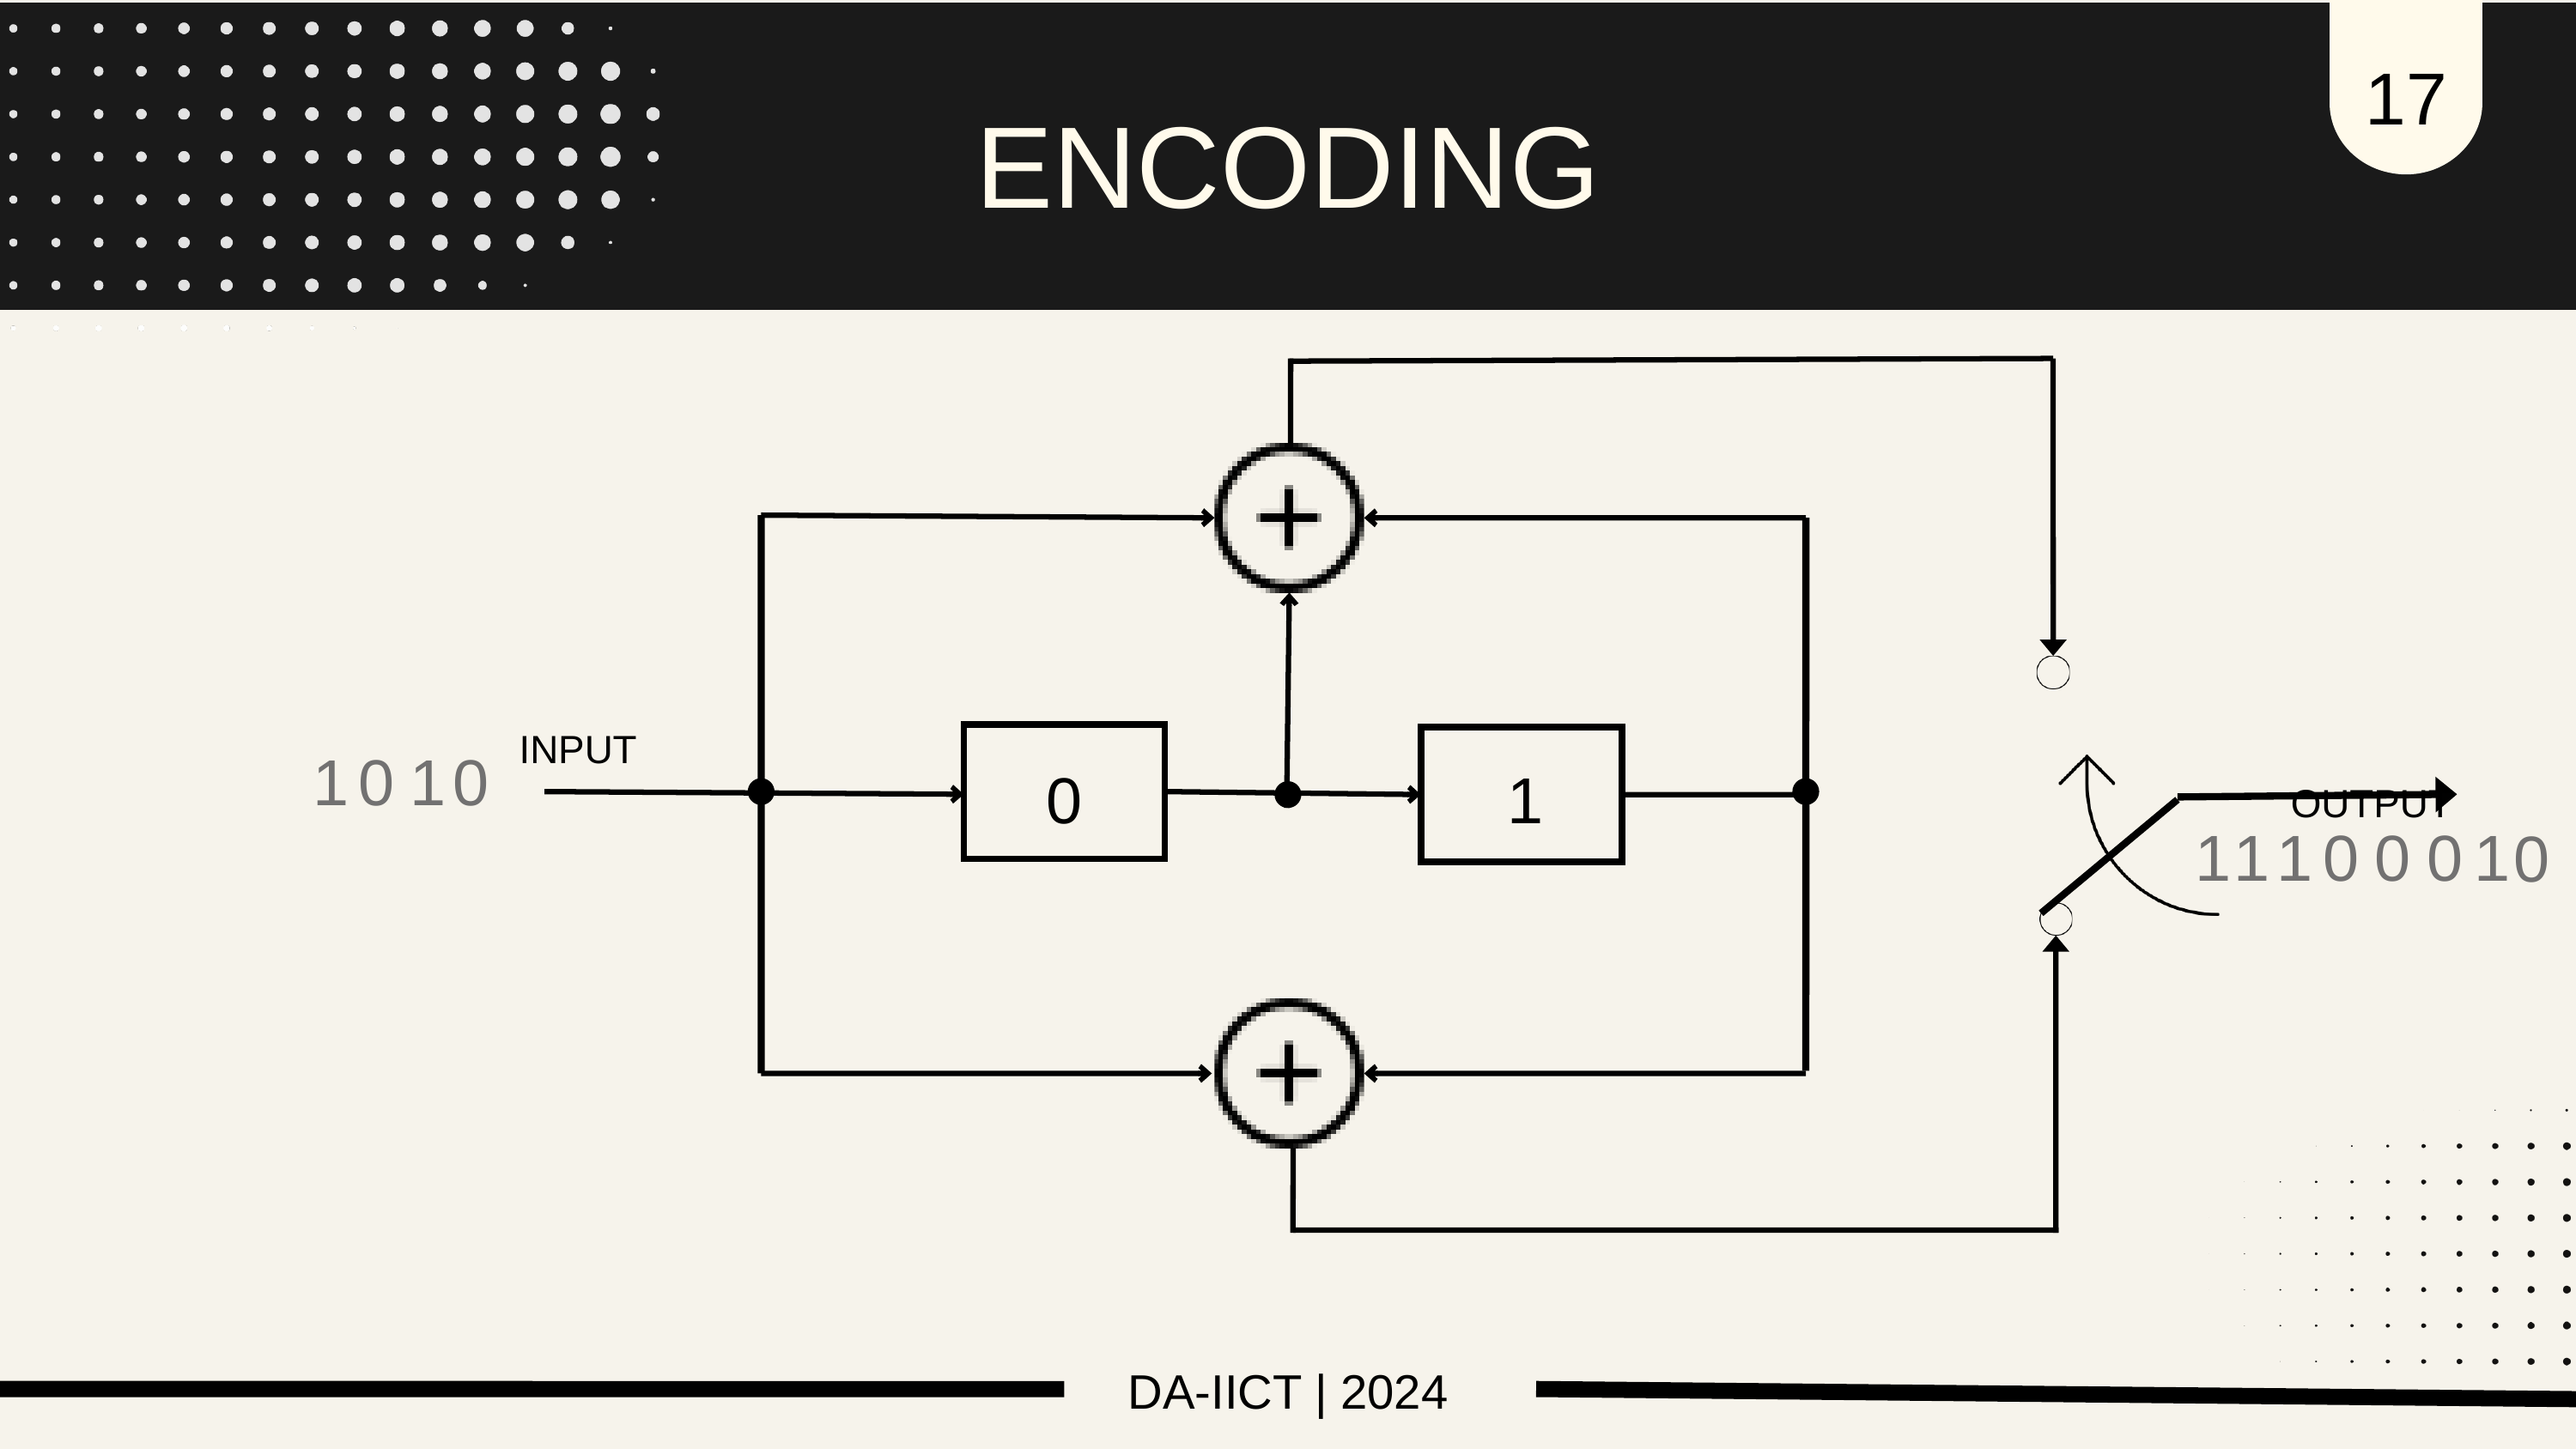

17

ENCODING

 INPUT
 OUTPUT

1
0
1
0
0
1

1
1
1
0
0
0
1
0

DA-IICT | 2024